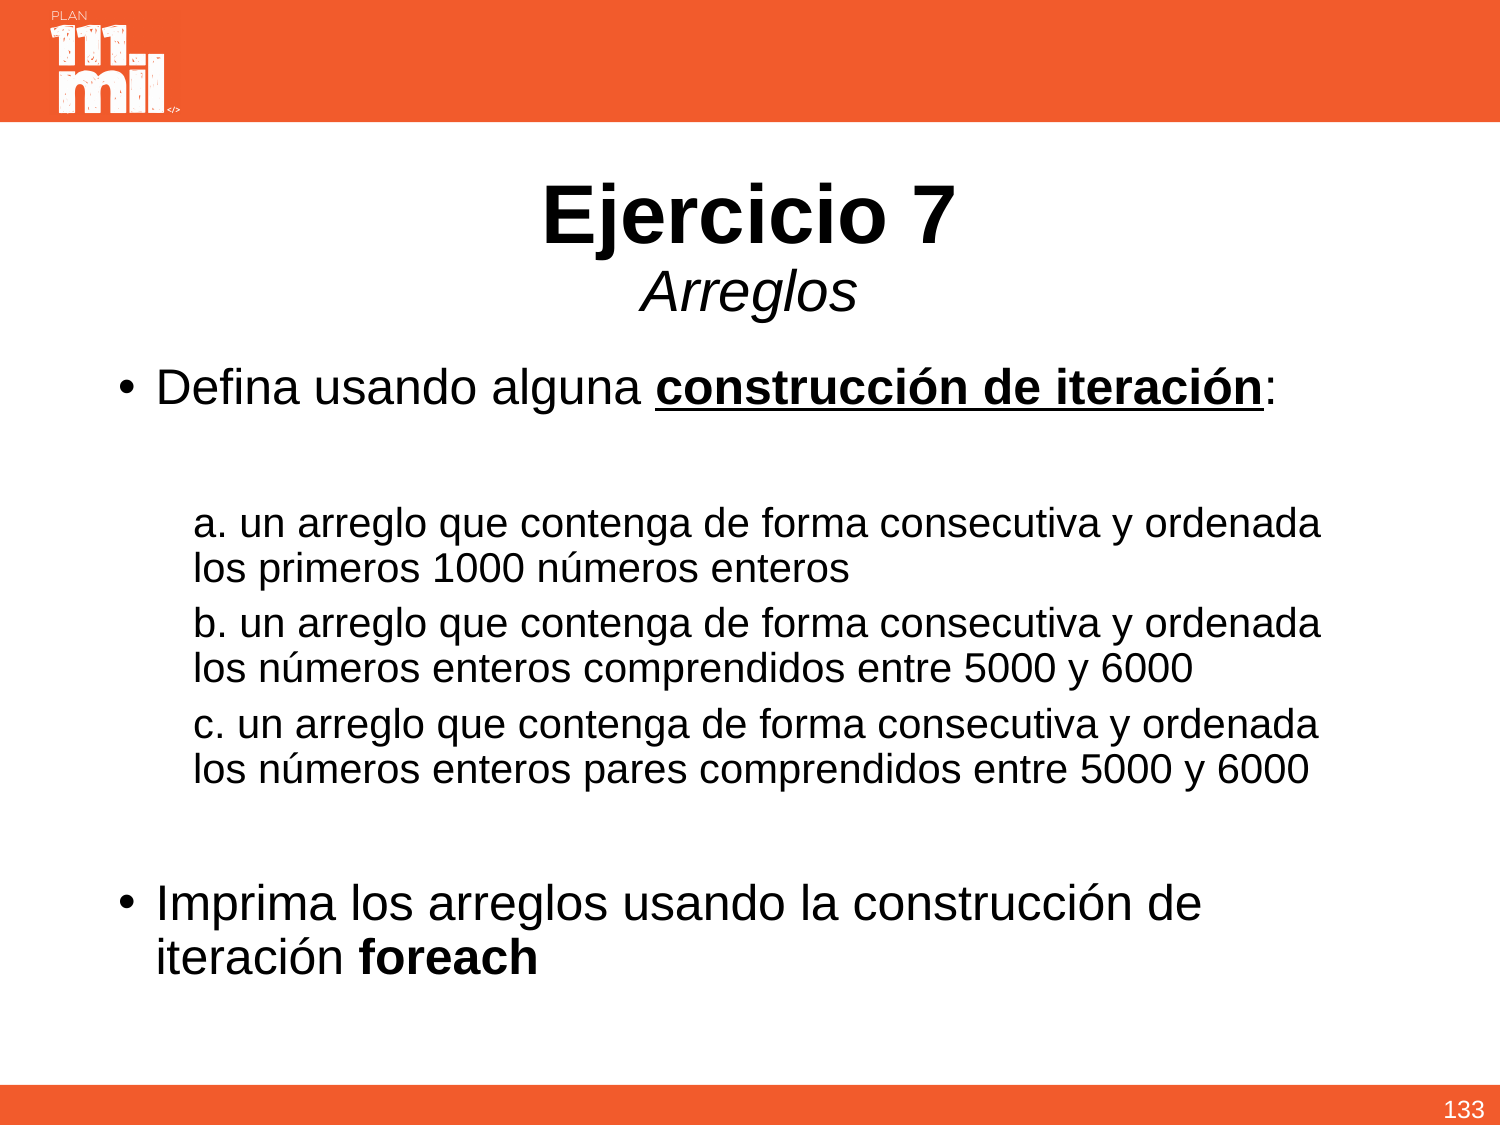

# Ejercicio 7 Arreglos
Defina usando alguna construcción de iteración:

a. un arreglo que contenga de forma consecutiva y ordenada los primeros 1000 números enteros
b. un arreglo que contenga de forma consecutiva y ordenada los números enteros comprendidos entre 5000 y 6000
c. un arreglo que contenga de forma consecutiva y ordenada los números enteros pares comprendidos entre 5000 y 6000

Imprima los arreglos usando la construcción de iteración foreach

133